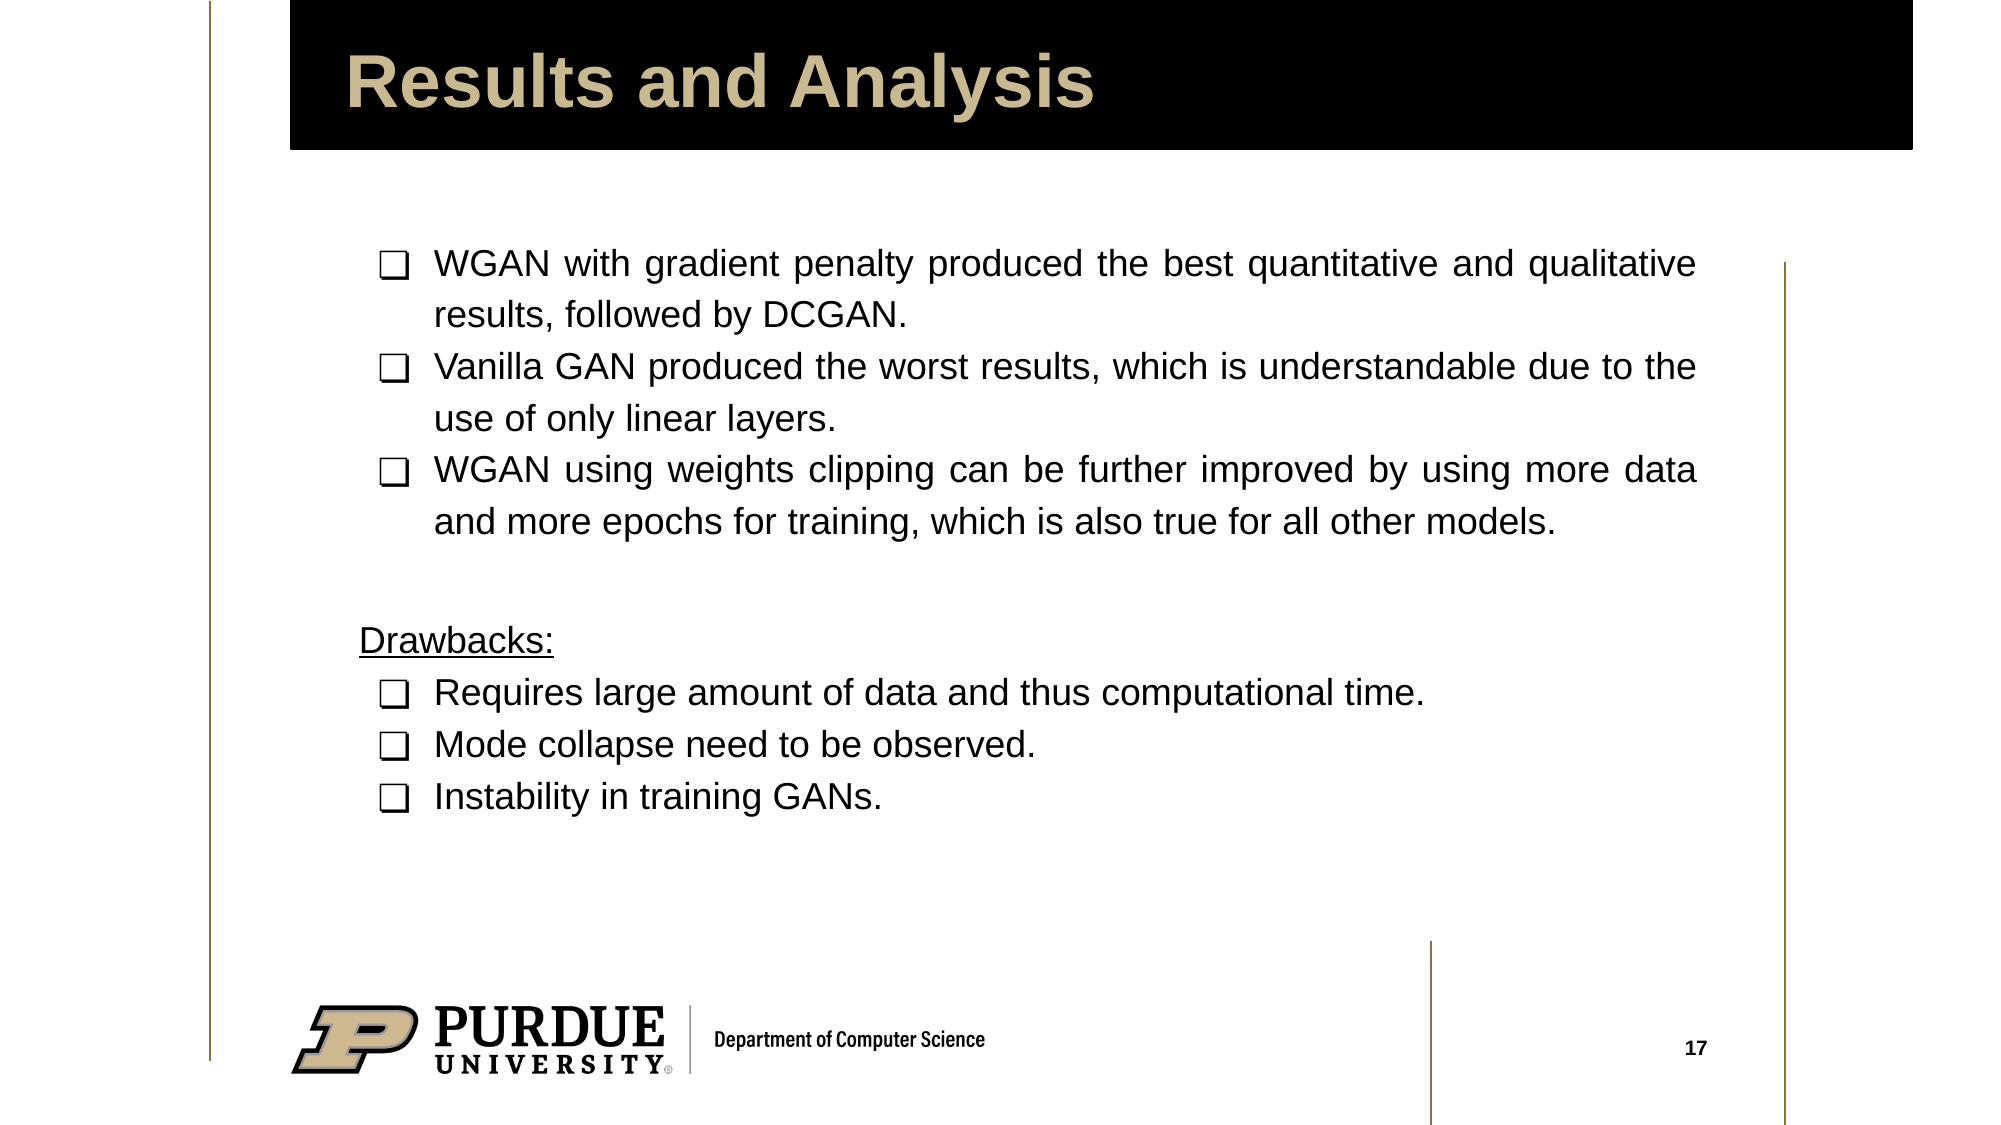

# Results and Analysis
WGAN with gradient penalty produced the best quantitative and qualitative results, followed by DCGAN.
Vanilla GAN produced the worst results, which is understandable due to the use of only linear layers.
WGAN using weights clipping can be further improved by using more data and more epochs for training, which is also true for all other models.

Drawbacks:
Requires large amount of data and thus computational time.
Mode collapse need to be observed.
Instability in training GANs.
17